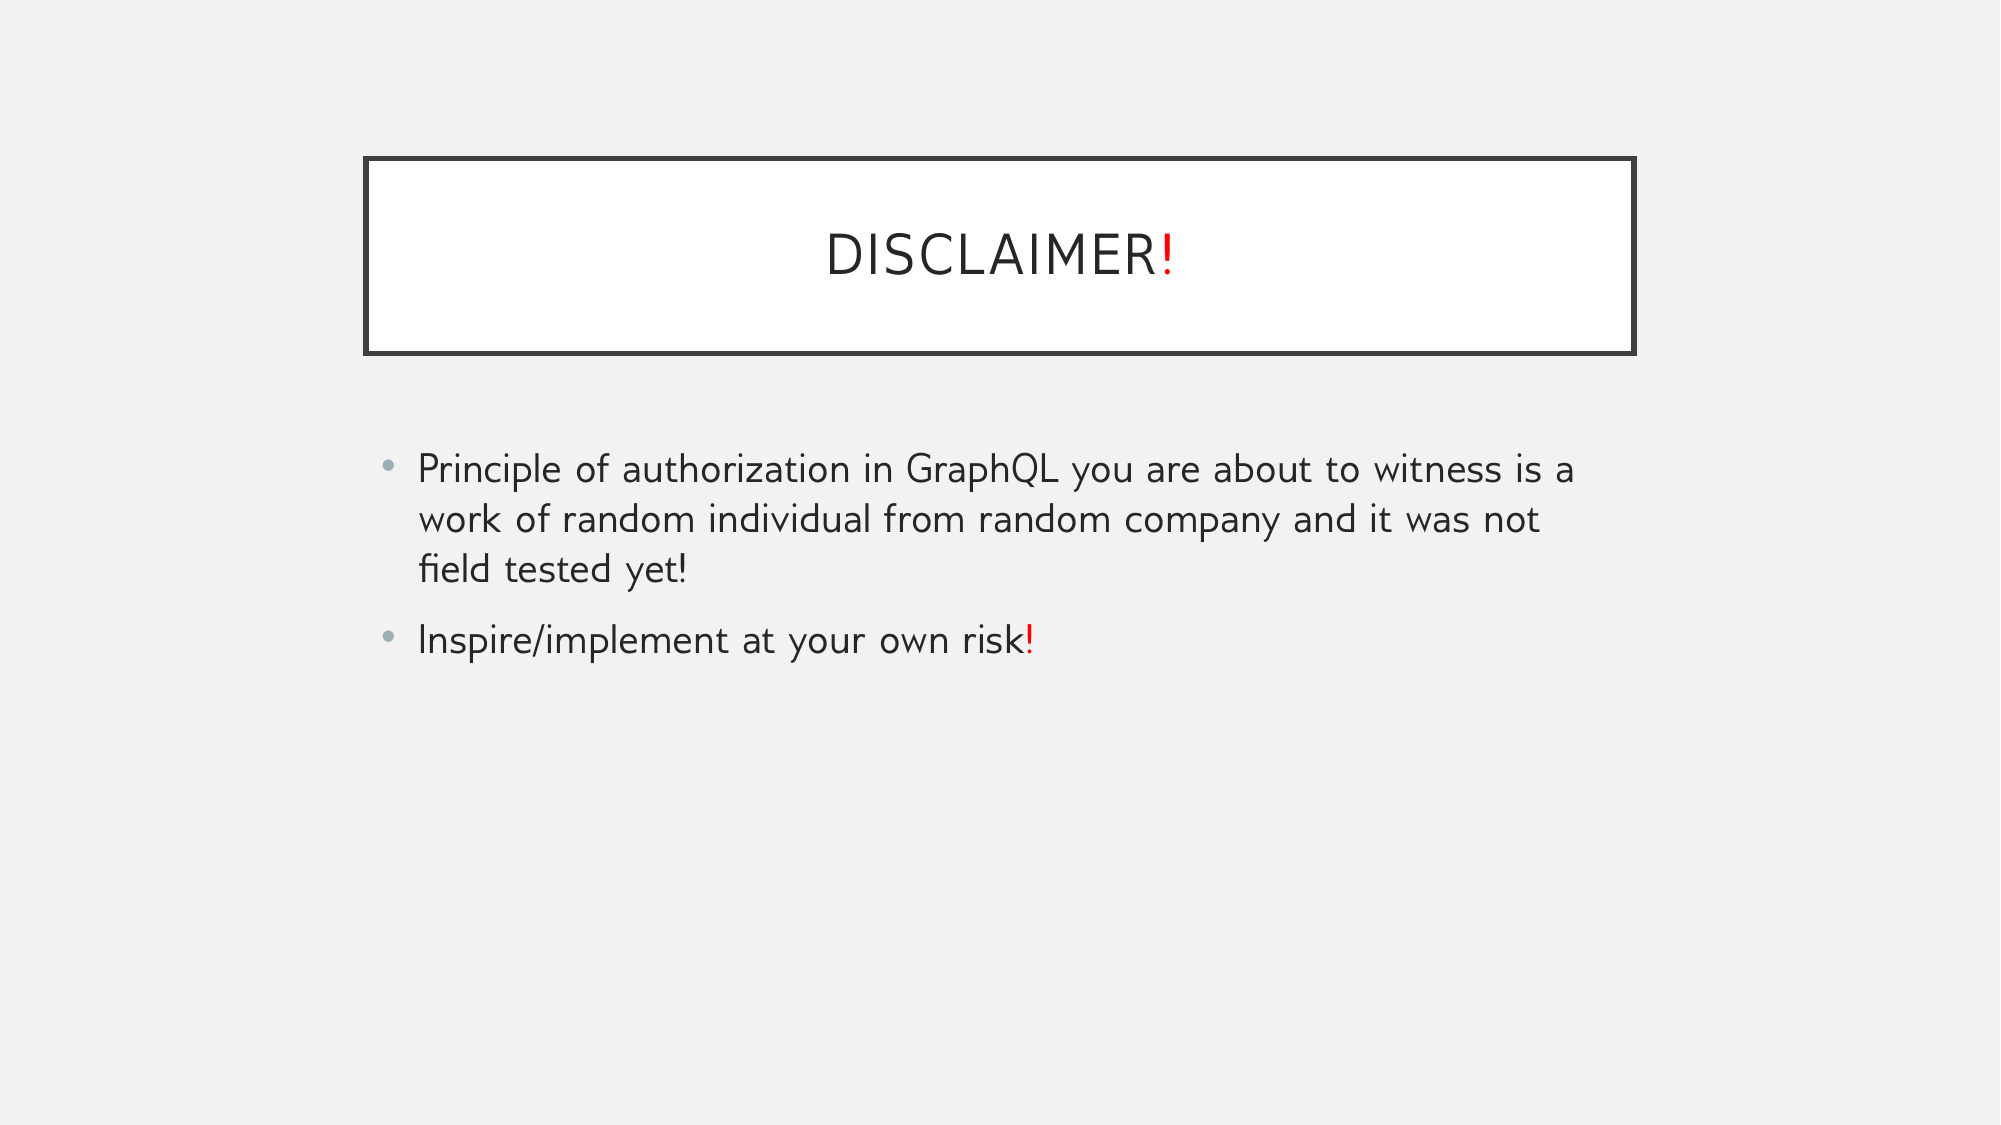

# Disclaimer!
Principle of authorization in GraphQL you are about to witness is a work of random individual from random company and it was not field tested yet!
Inspire/implement at your own risk!